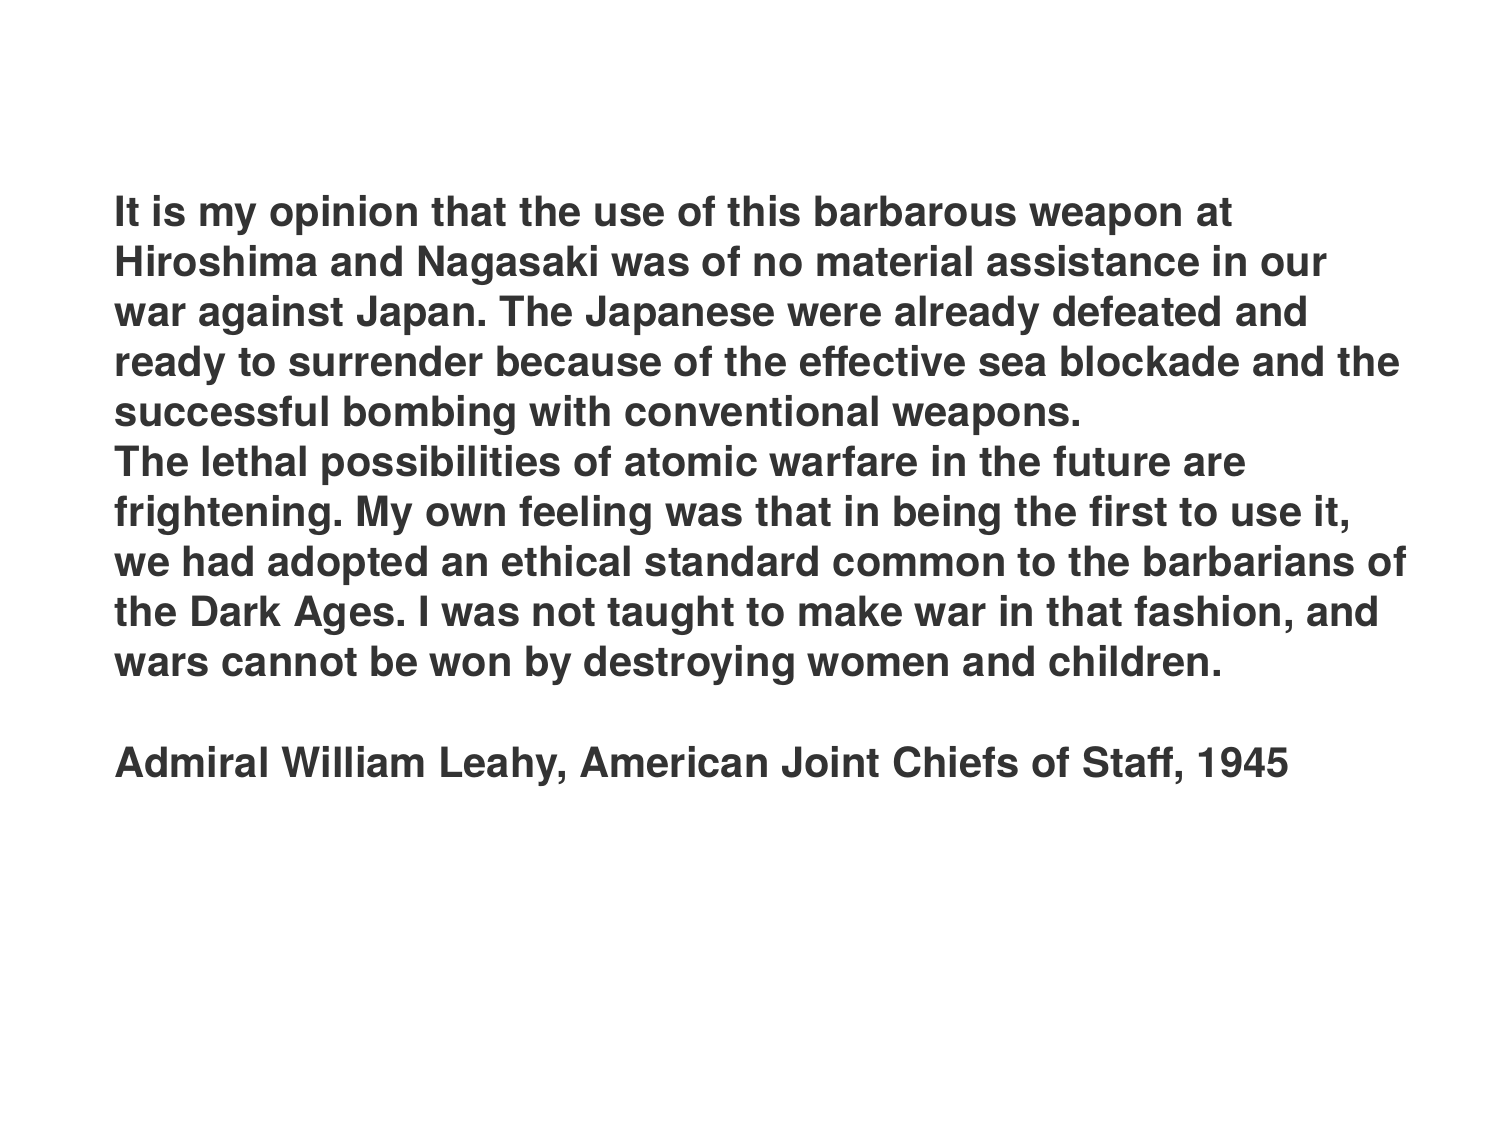

It is my opinion that the use of this barbarous weapon at Hiroshima and Nagasaki was of no material assistance in our war against Japan. The Japanese were already defeated and ready to surrender because of the effective sea blockade and the successful bombing with conventional weapons.
The lethal possibilities of atomic warfare in the future are frightening. My own feeling was that in being the first to use it, we had adopted an ethical standard common to the barbarians of the Dark Ages. I was not taught to make war in that fashion, and wars cannot be won by destroying women and children.

Admiral William Leahy, American Joint Chiefs of Staff, 1945